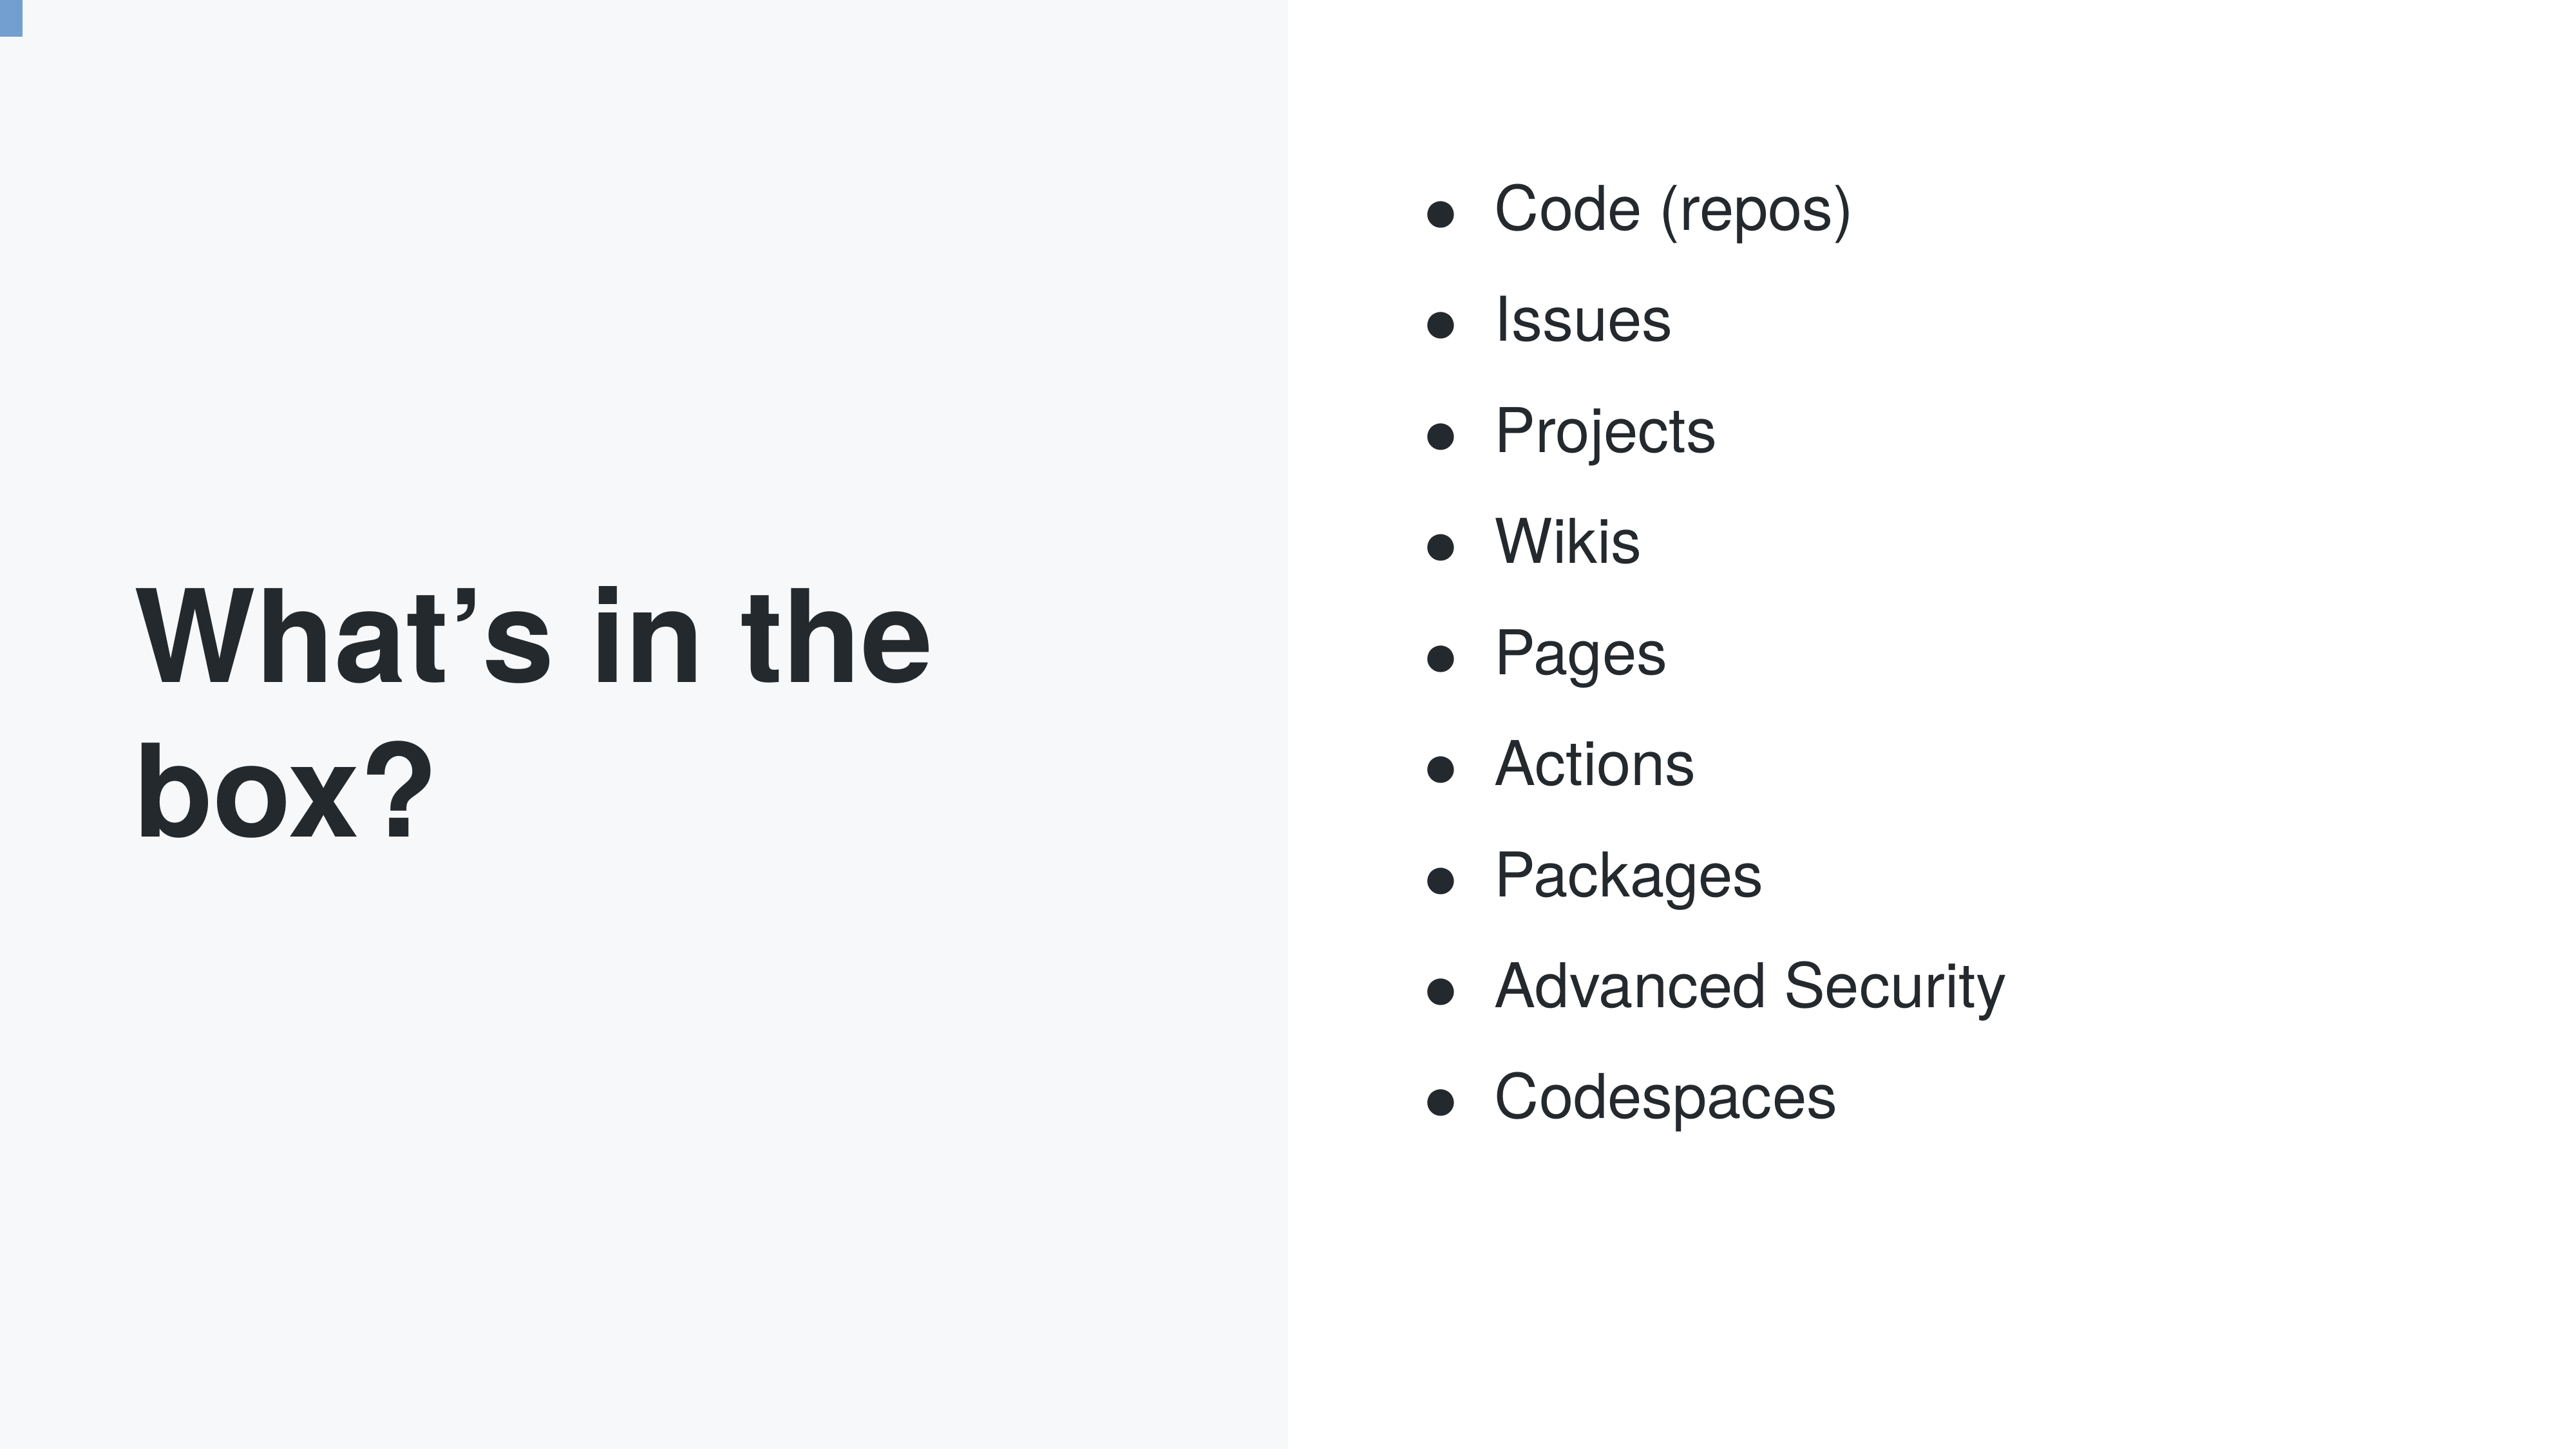

# What’s in the box?
Code (repos)
Issues
Projects
Wikis
Pages
Actions
Packages
Advanced Security
Codespaces